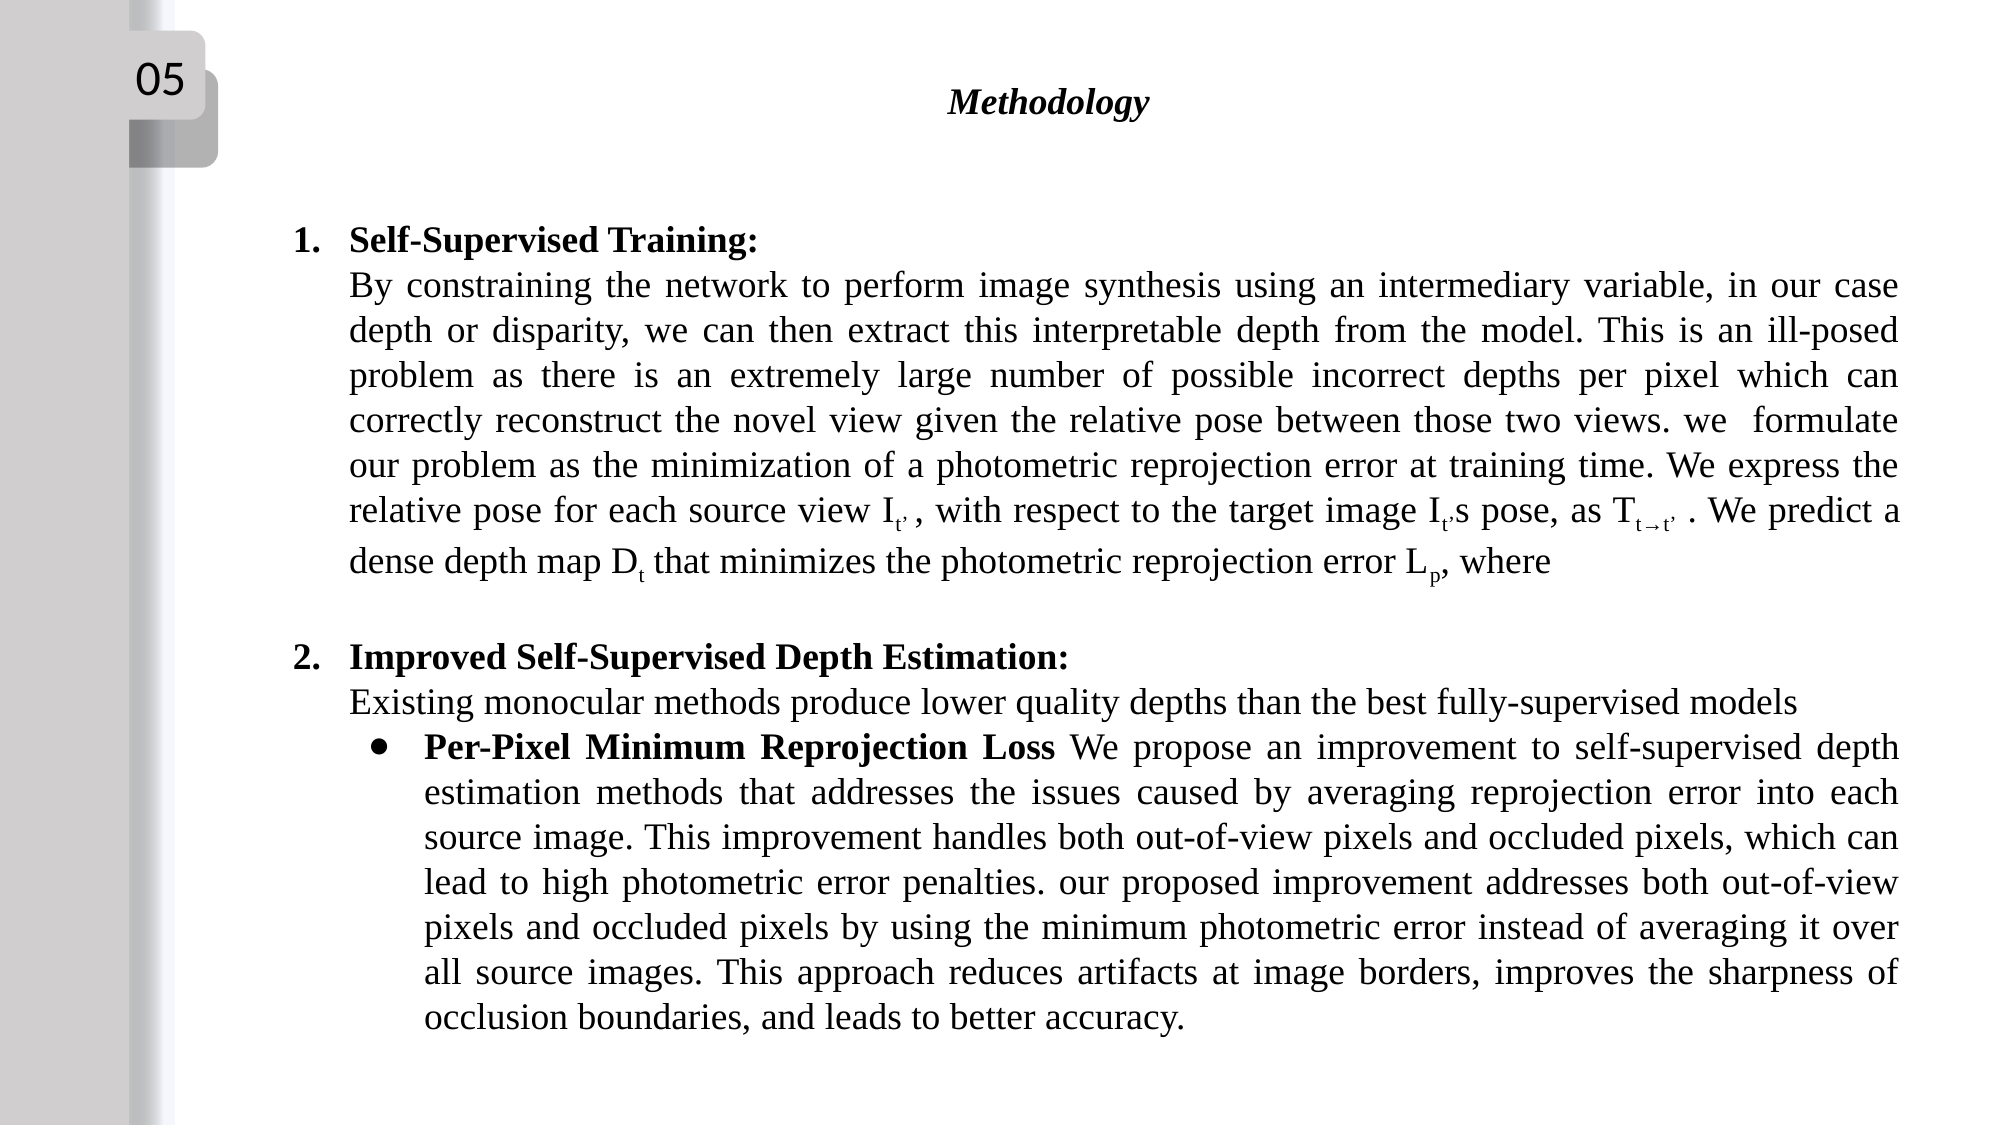

05

Methodology
Self-Supervised Training:
By constraining the network to perform image synthesis using an intermediary variable, in our case depth or disparity, we can then extract this interpretable depth from the model. This is an ill-posed problem as there is an extremely large number of possible incorrect depths per pixel which can correctly reconstruct the novel view given the relative pose between those two views. we  formulate our problem as the minimization of a photometric reprojection error at training time. We express the relative pose for each source view It’ , with respect to the target image It’s pose, as Tt→t’ . We predict a dense depth map Dt that minimizes the photometric reprojection error Lp, where

Improved Self-Supervised Depth Estimation:
Existing monocular methods produce lower quality depths than the best fully-supervised models
Per-Pixel Minimum Reprojection Loss We propose an improvement to self-supervised depth estimation methods that addresses the issues caused by averaging reprojection error into each source image. This improvement handles both out-of-view pixels and occluded pixels, which can lead to high photometric error penalties. our proposed improvement addresses both out-of-view pixels and occluded pixels by using the minimum photometric error instead of averaging it over all source images. This approach reduces artifacts at image borders, improves the sharpness of occlusion boundaries, and leads to better accuracy.